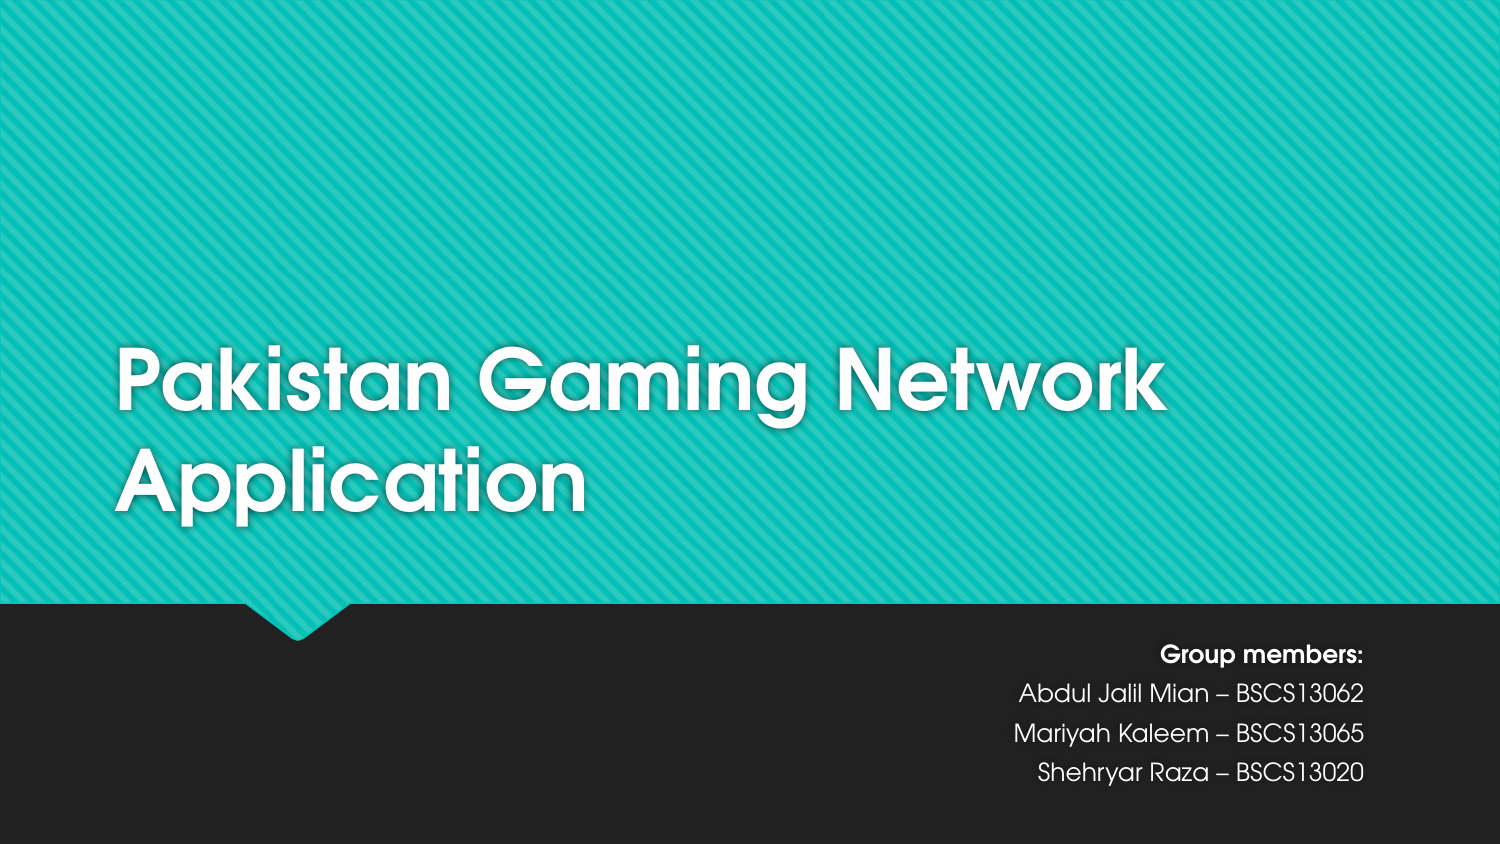

# Pakistan Gaming Network Application
Group members:
Abdul Jalil Mian – BSCS13062
Mariyah Kaleem – BSCS13065
Shehryar Raza – BSCS13020